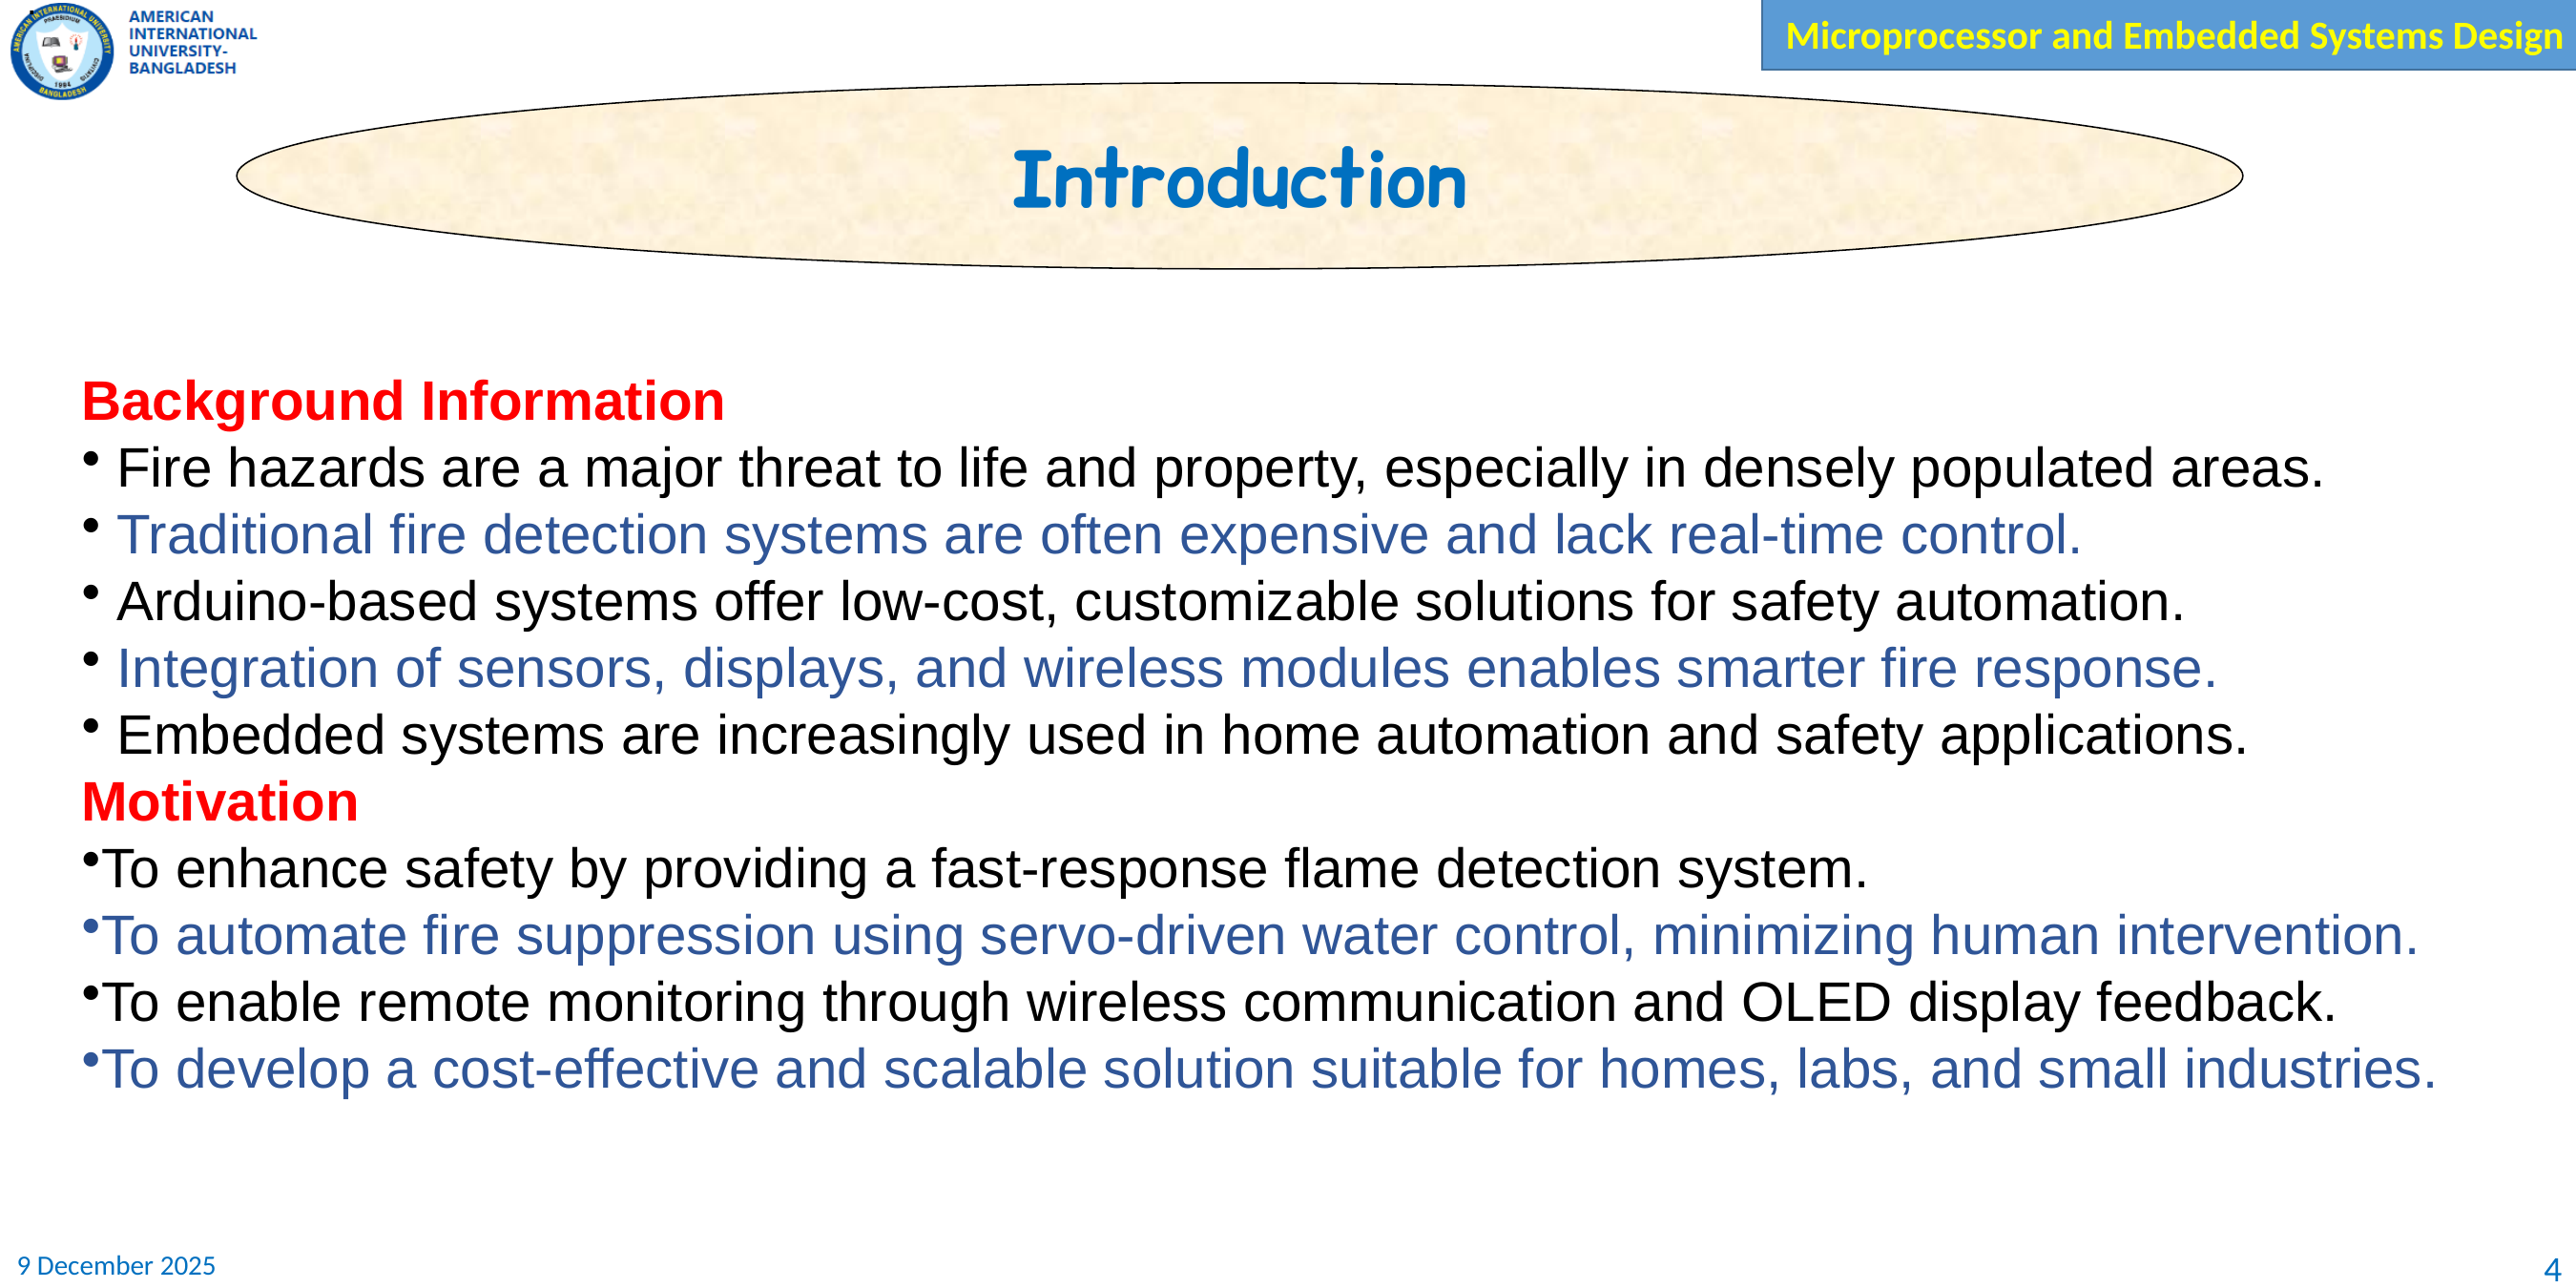

.
Introduction
Background Information
 Fire hazards are a major threat to life and property, especially in densely populated areas.
 Traditional fire detection systems are often expensive and lack real-time control.
 Arduino-based systems offer low-cost, customizable solutions for safety automation.
 Integration of sensors, displays, and wireless modules enables smarter fire response.
 Embedded systems are increasingly used in home automation and safety applications.
Motivation
To enhance safety by providing a fast-response flame detection system.
To automate fire suppression using servo-driven water control, minimizing human intervention.
To enable remote monitoring through wireless communication and OLED display feedback.
To develop a cost-effective and scalable solution suitable for homes, labs, and small industries.

4